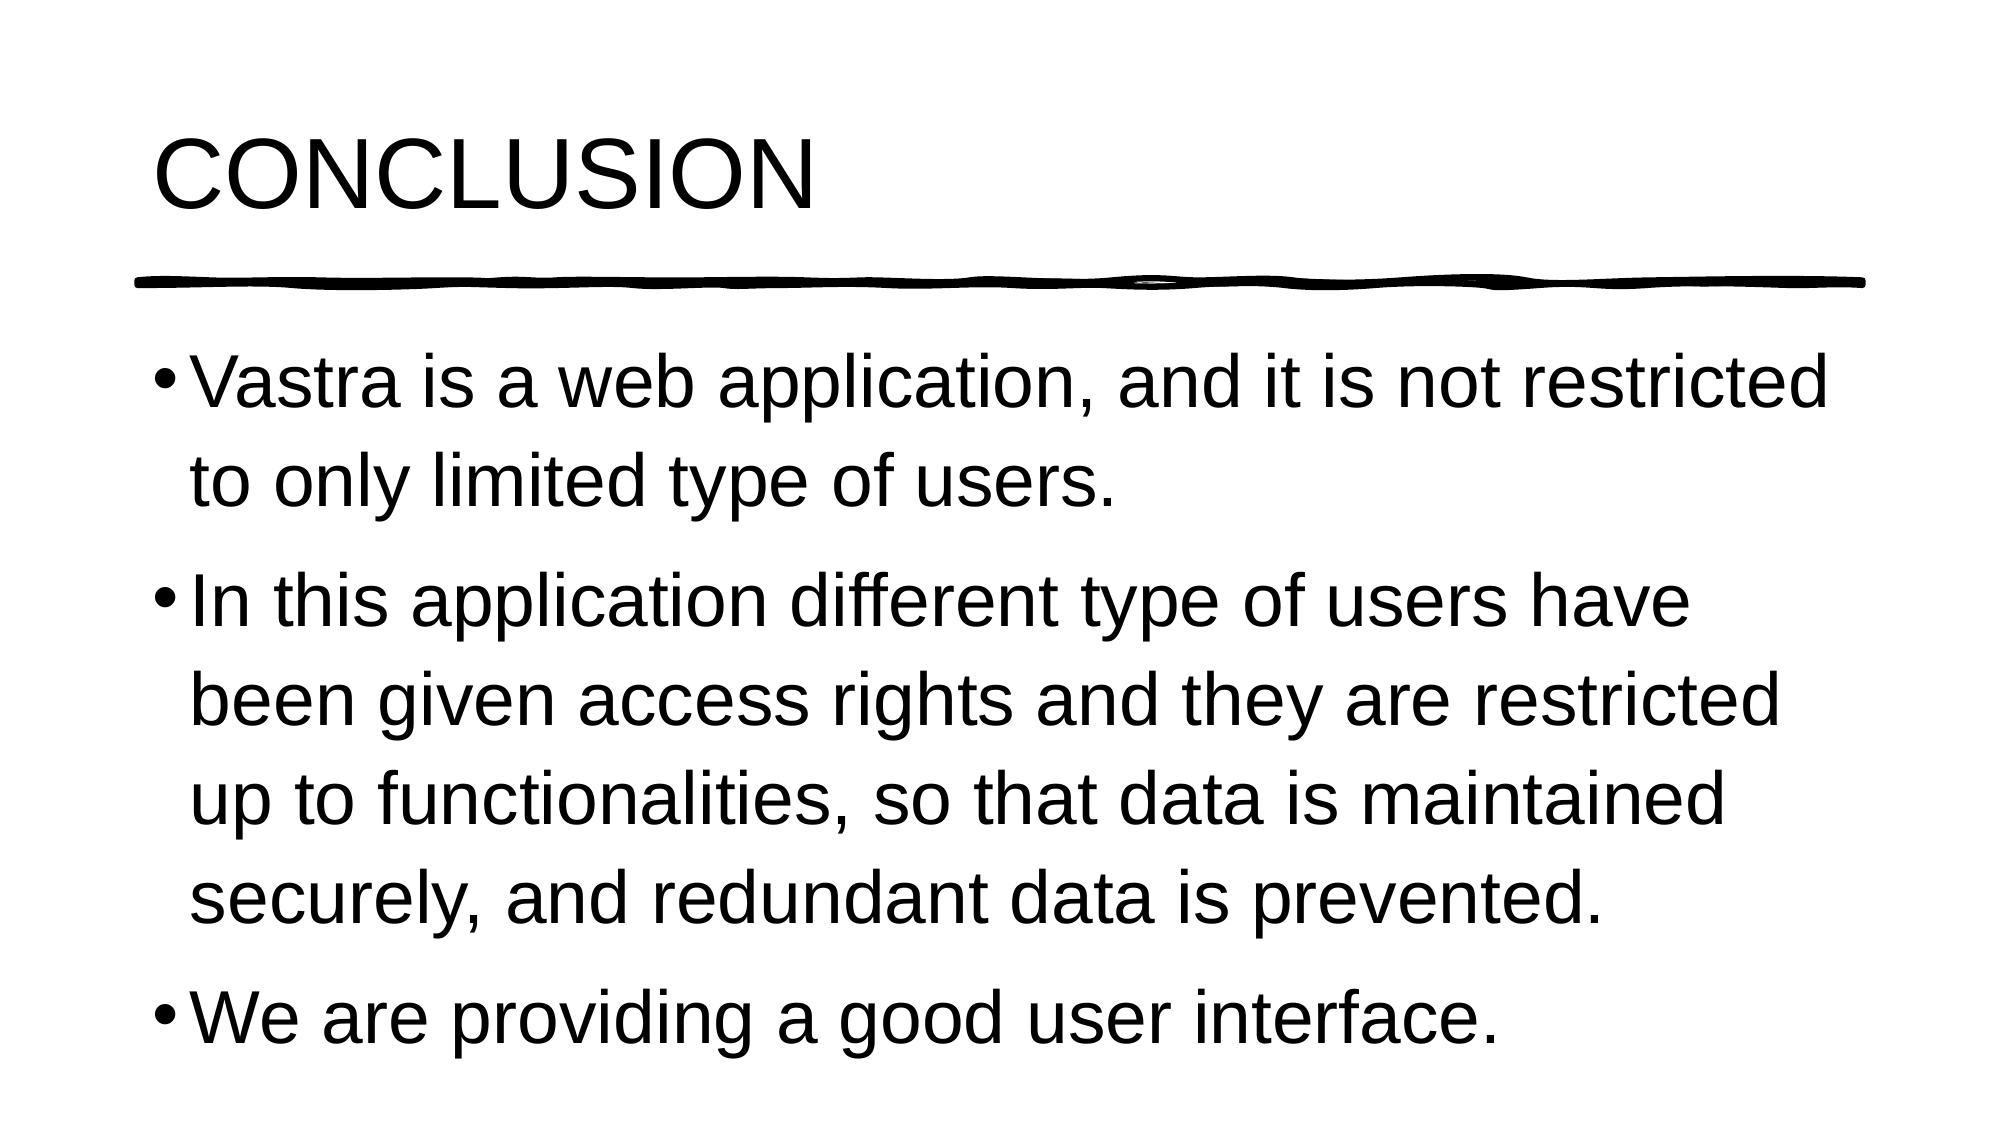

# CONCLUSION
Vastra is a web application, and it is not restricted to only limited type of users.
In this application different type of users have been given access rights and they are restricted up to functionalities, so that data is maintained securely, and redundant data is prevented.
We are providing a good user interface.